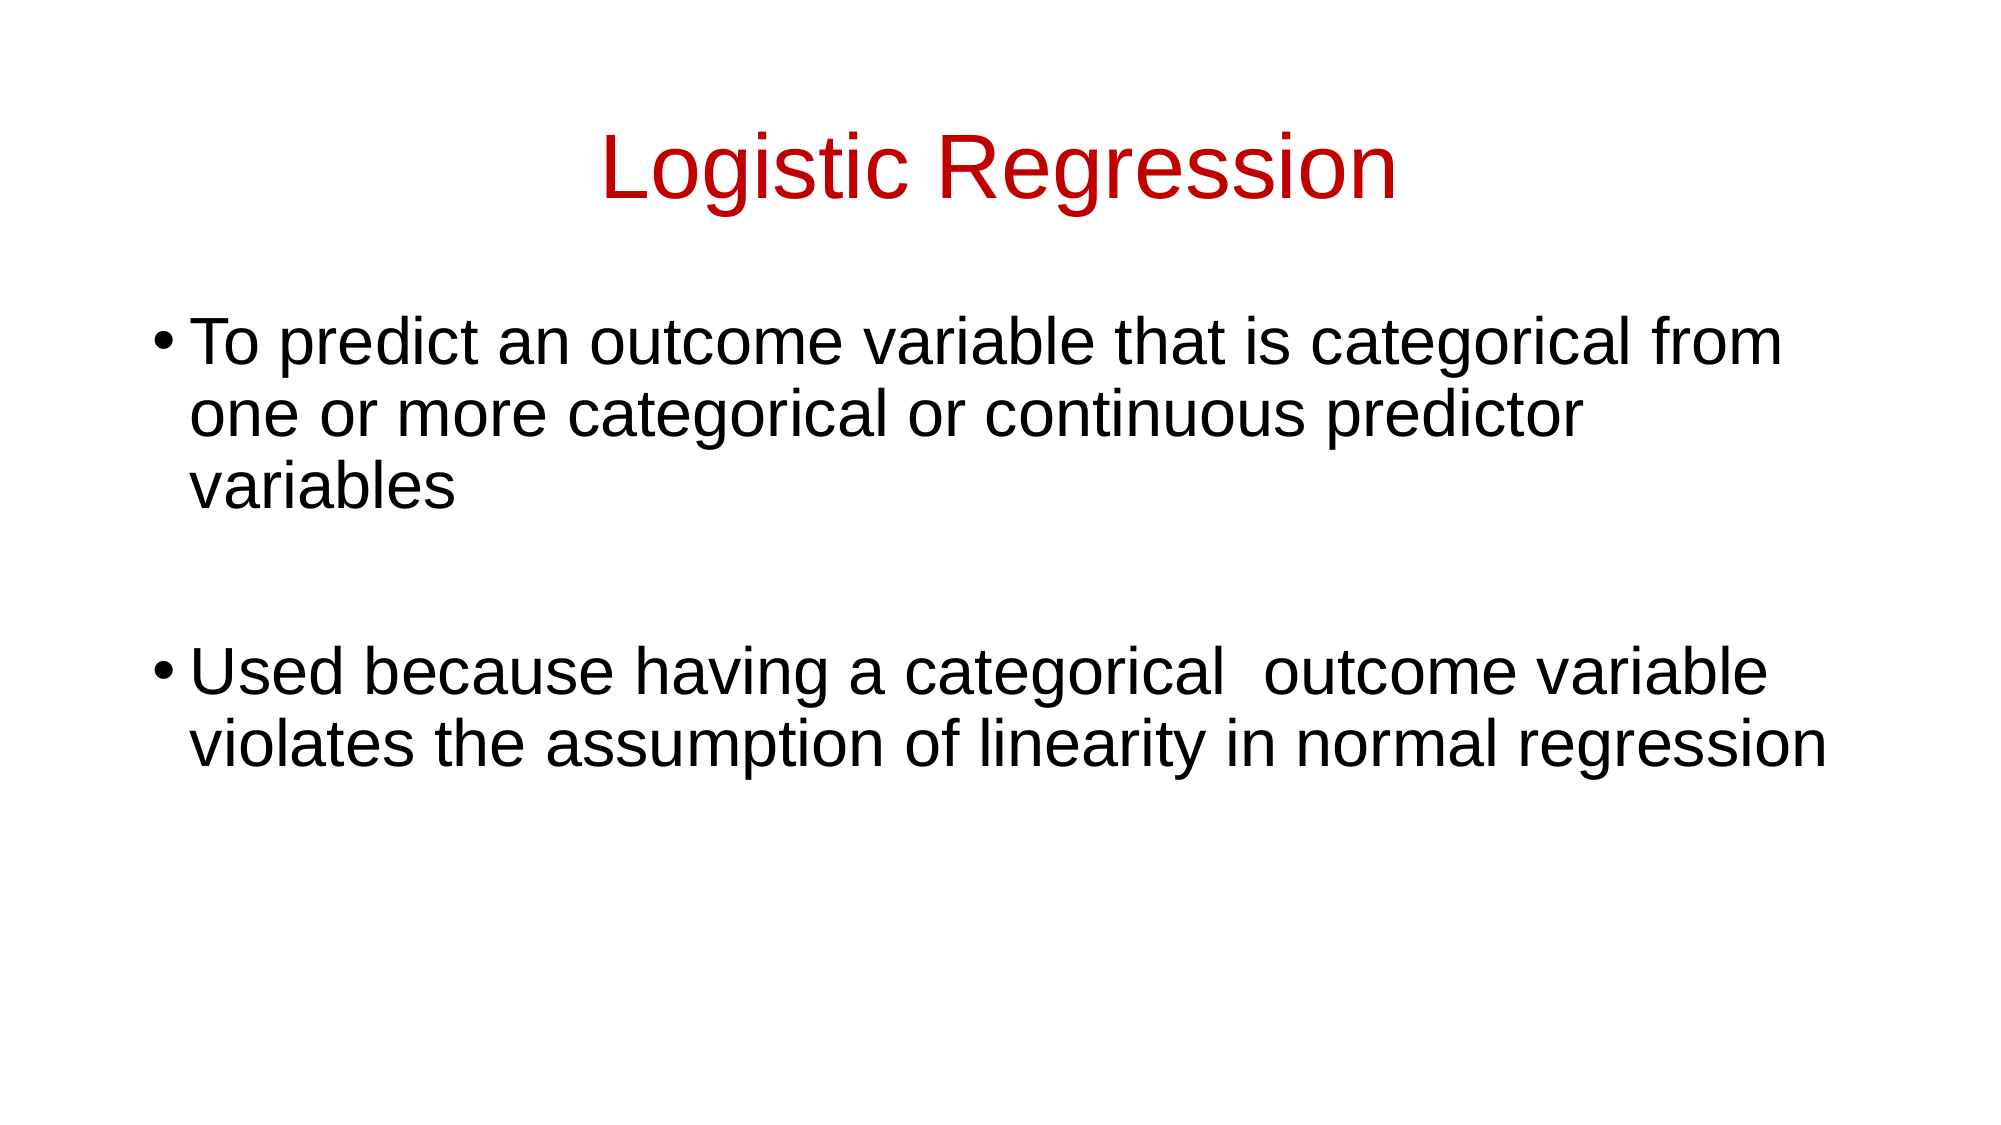

# Logistic Regression
To predict an outcome variable that is categorical from one or more categorical or continuous predictor variables

Used because having a categorical  outcome variable violates the assumption of linearity in normal regression